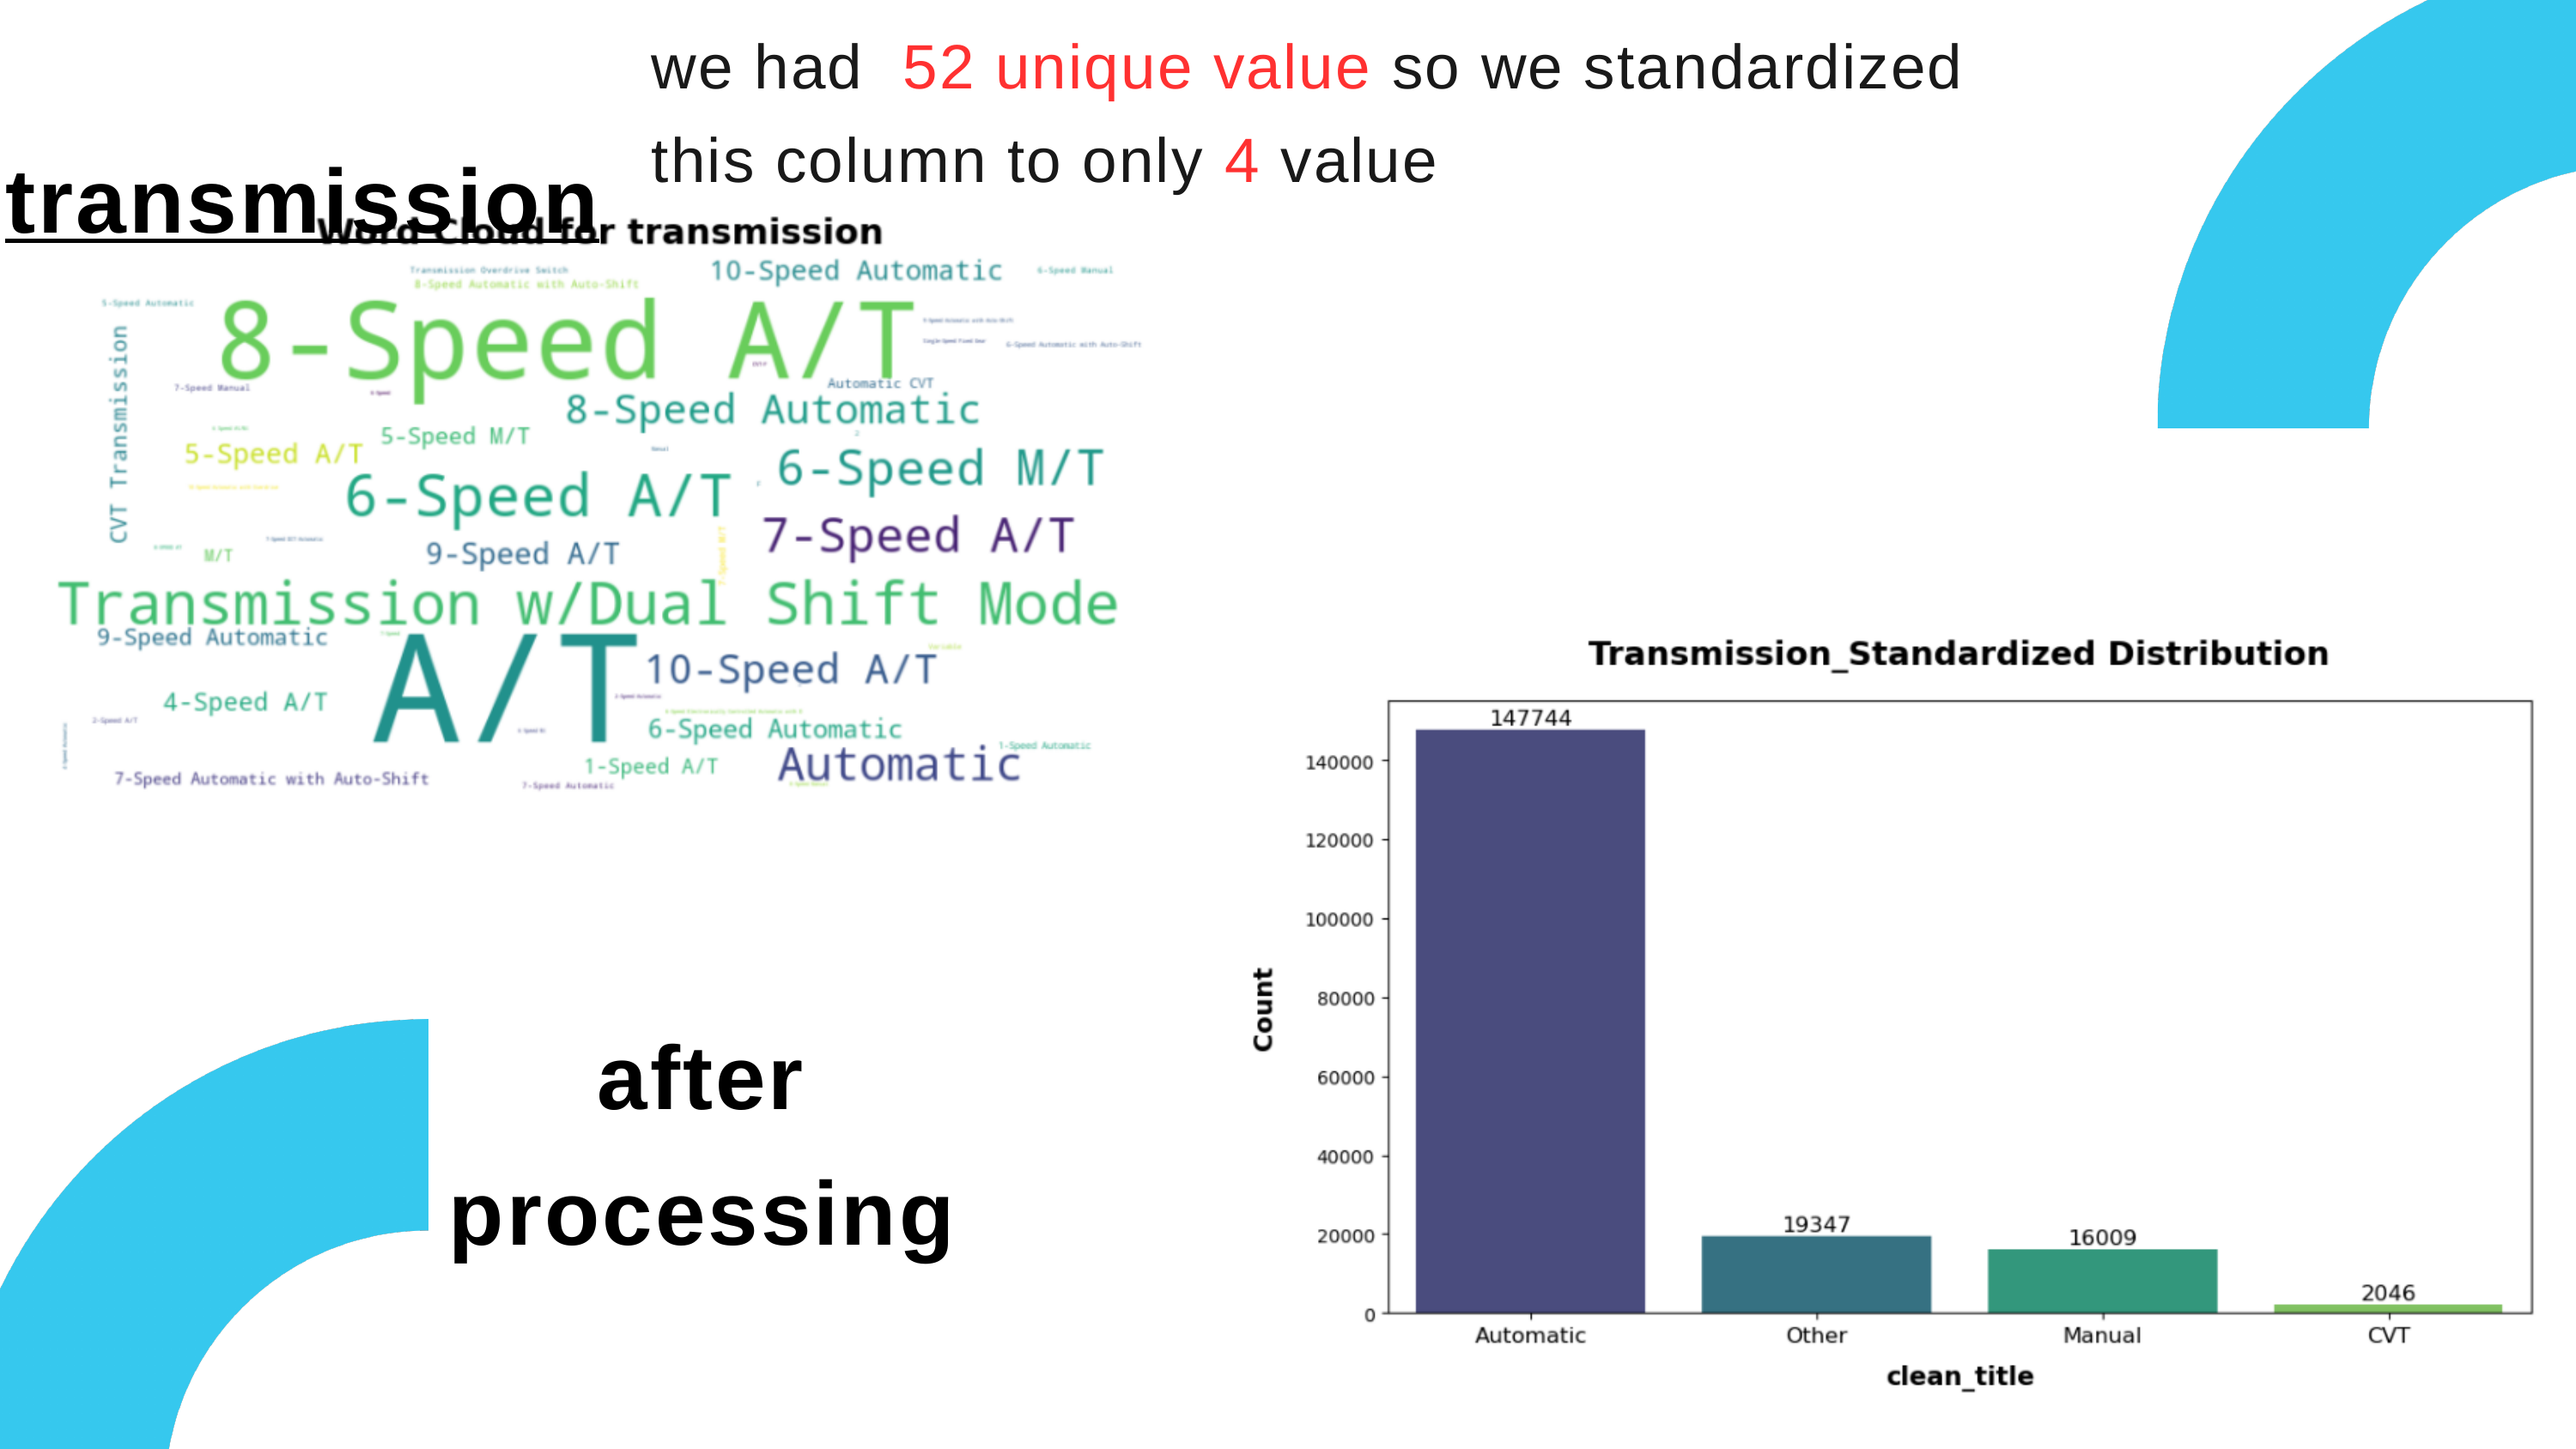

transmission

we had  52 unique value so we standardized this column to only 4 value

after processing